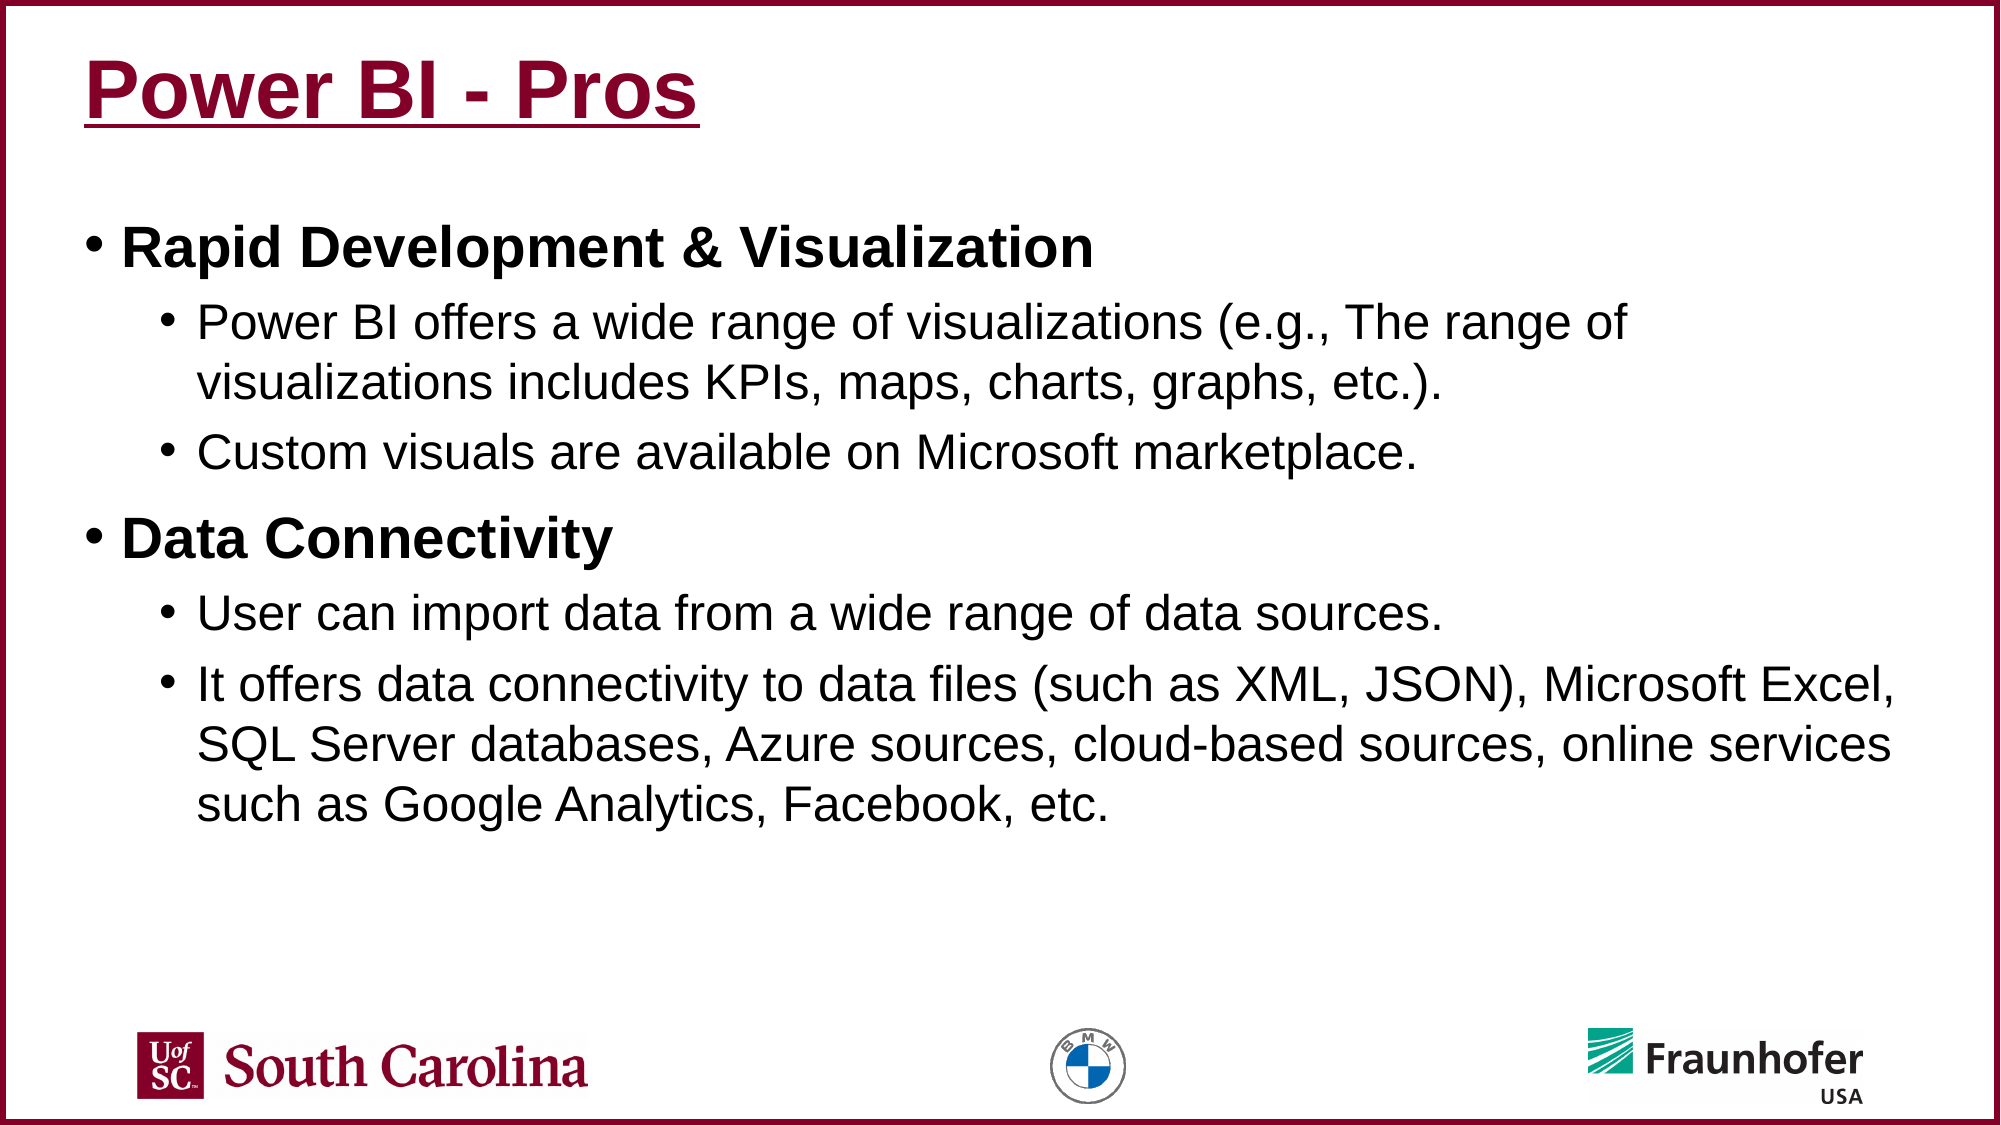

# Power BI - Pros
Rapid Development & Visualization
Power BI offers a wide range of visualizations (e.g., The range of visualizations includes KPIs, maps, charts, graphs, etc.).
Custom visuals are available on Microsoft marketplace.
Data Connectivity
User can import data from a wide range of data sources.
It offers data connectivity to data files (such as XML, JSON), Microsoft Excel, SQL Server databases, Azure sources, cloud-based sources, online services such as Google Analytics, Facebook, etc.